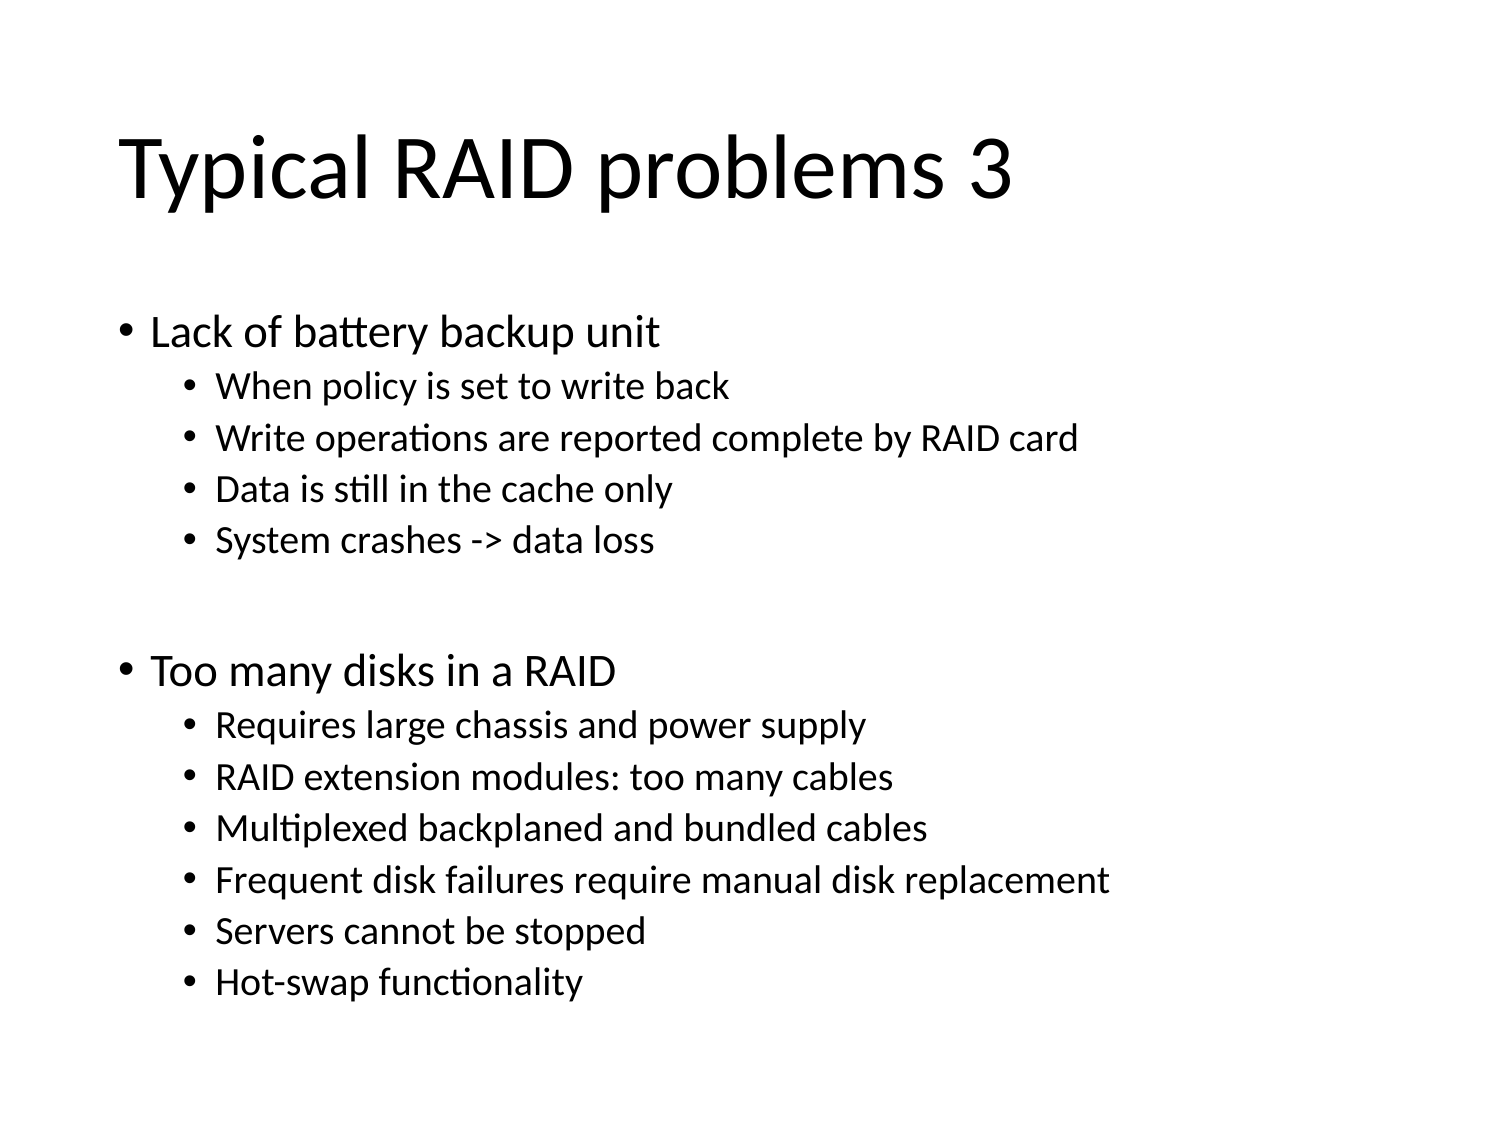

# Typical RAID problems 3
Lack of battery backup unit
When policy is set to write back
Write operations are reported complete by RAID card
Data is still in the cache only
System crashes -> data loss

Too many disks in a RAID
Requires large chassis and power supply
RAID extension modules: too many cables
Multiplexed backplaned and bundled cables
Frequent disk failures require manual disk replacement
Servers cannot be stopped
Hot-swap functionality